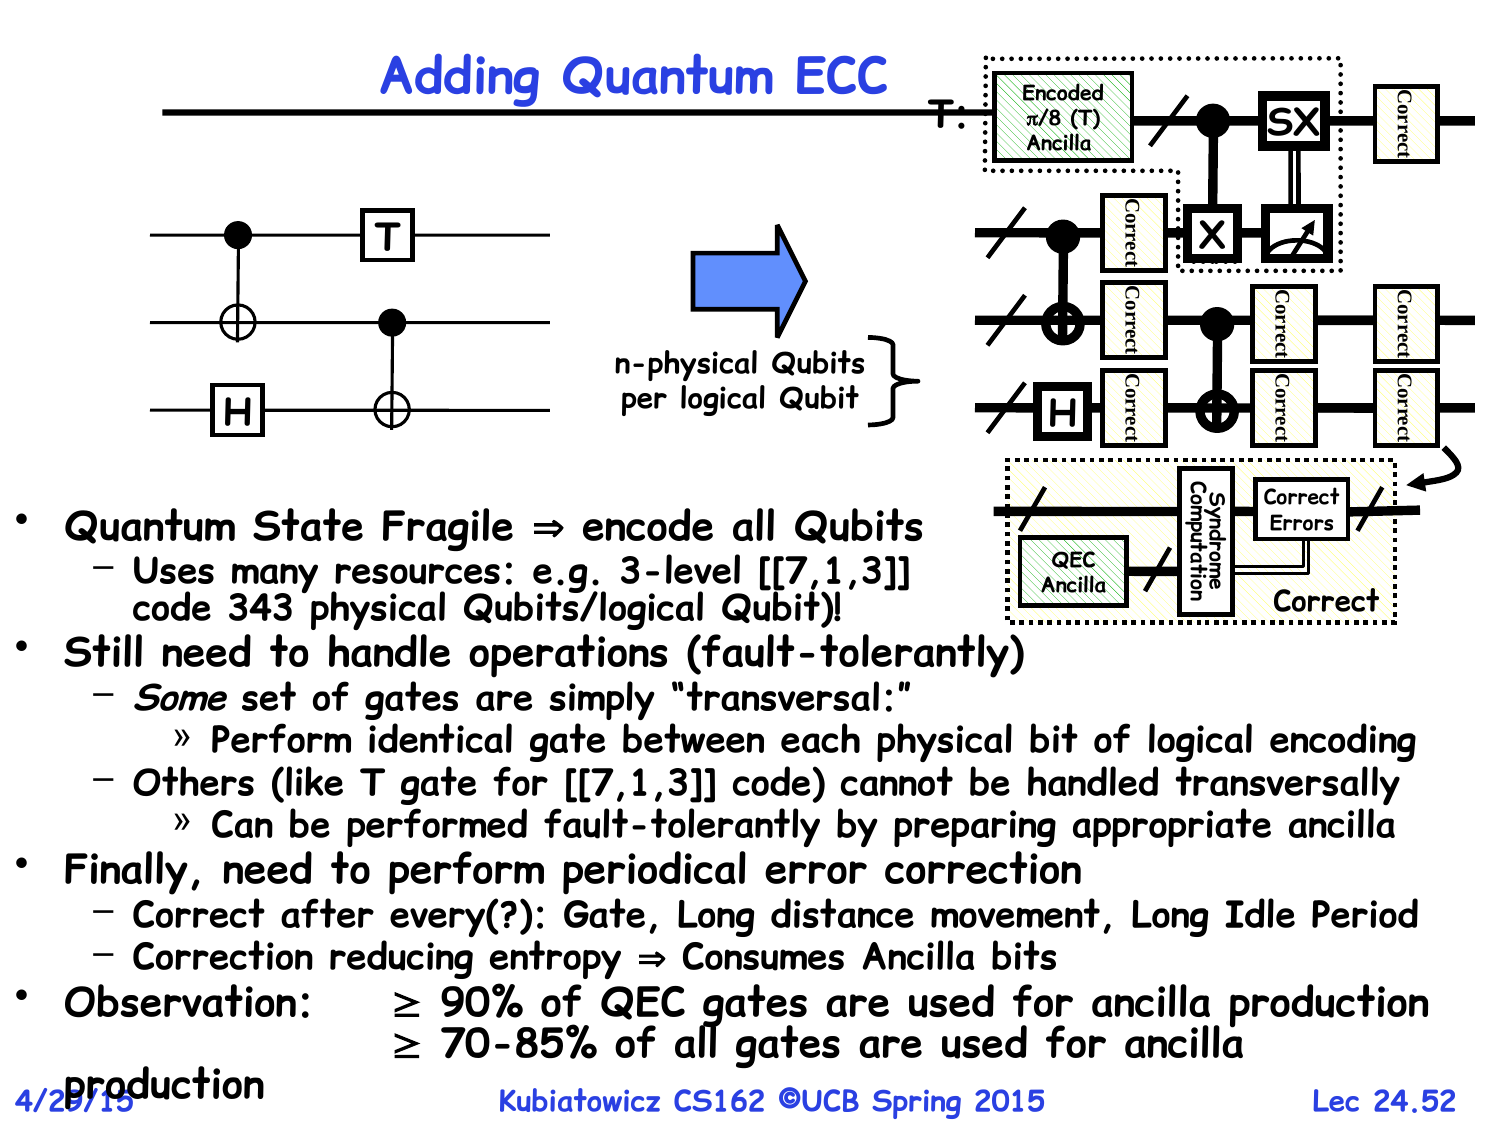

# Adding Quantum ECC

Encoded
π/8 (T)
Ancilla
T:

SX

X

Correct
Correct
Correct
Correct
Correct
Correct
Correct
Correct
Not Transversal!

T

H
T

H

n-physical Qubits
per logical Qubit

Syndrome
Computation
Correct
Errors

QEC
Ancilla

Correct
Quantum State Fragile ⇒ encode all Qubits
Uses many resources: e.g. 3-level [[7,1,3]]
code 343 physical Qubits/logical Qubit)!
Still need to handle operations (fault-tolerantly)
Some set of gates are simply “transversal:”
Perform identical gate between each physical bit of logical encoding
Others (like T gate for [[7,1,3]] code) cannot be handled transversally
Can be performed fault-tolerantly by preparing appropriate ancilla
Finally, need to perform periodical error correction
Correct after every(?): Gate, Long distance movement, Long Idle Period
Correction reducing entropy ⇒ Consumes Ancilla bits
Observation:  	≥ 90% of QEC gates are used for ancilla production
	≥ 70-85% of all gates are used for ancilla production